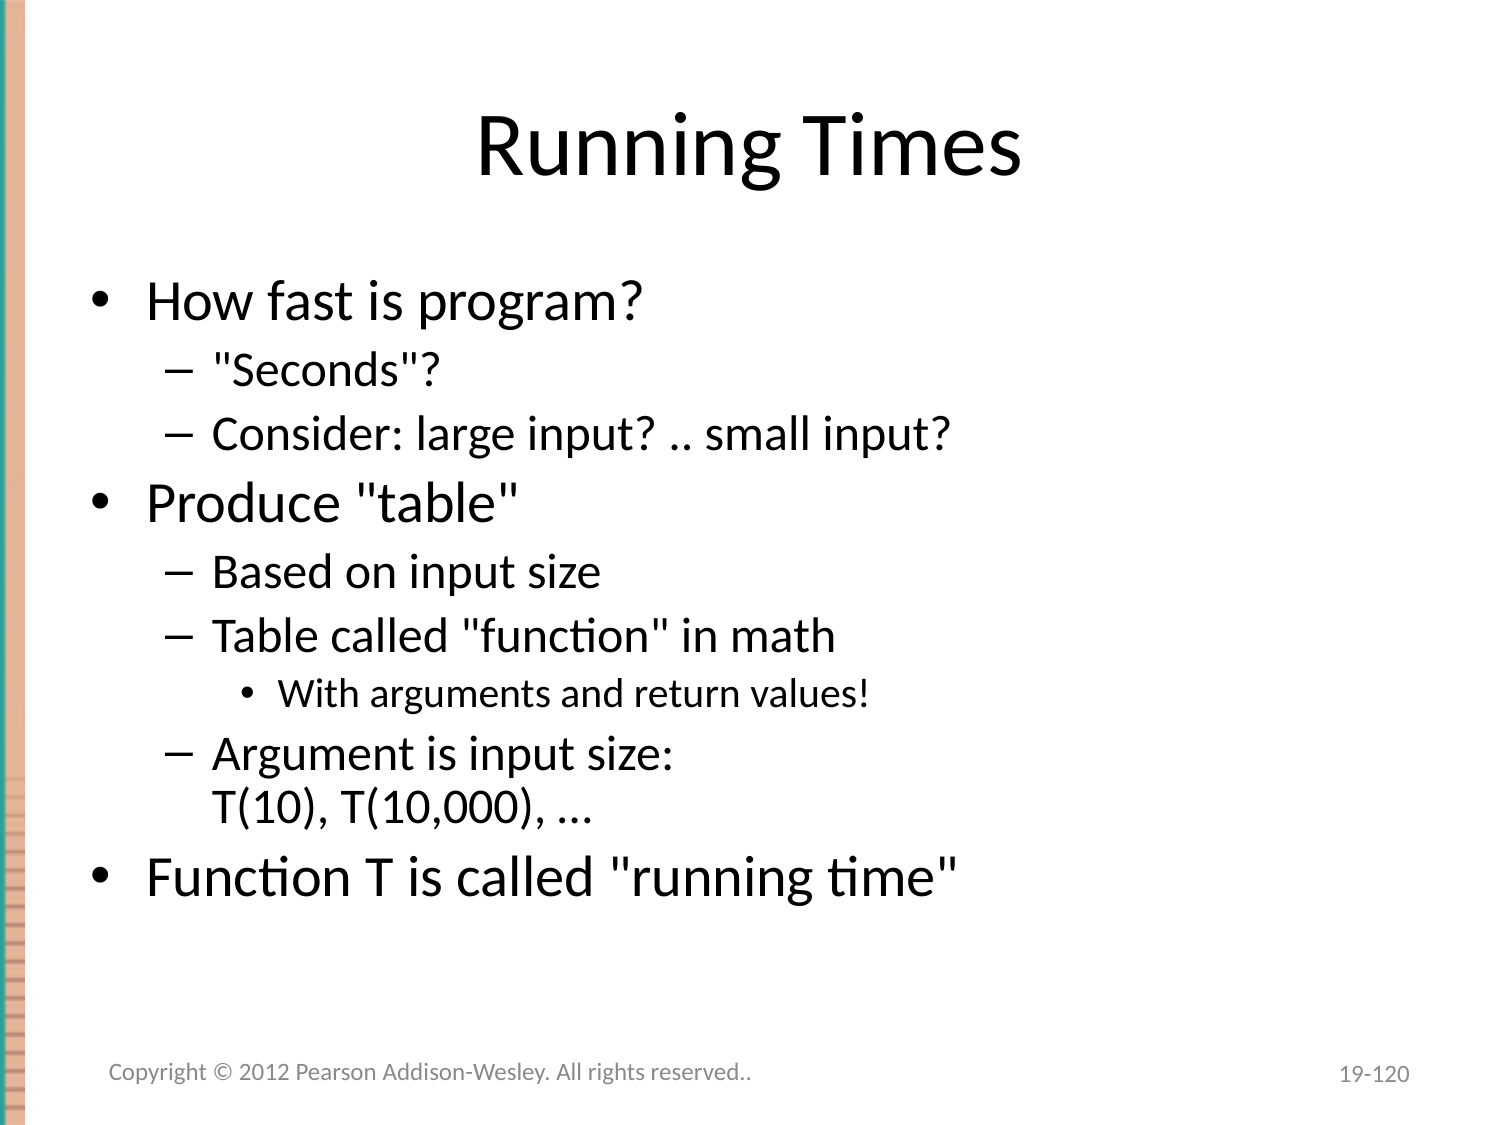

# Running Times
How fast is program?
"Seconds"?
Consider: large input? .. small input?
Produce "table"
Based on input size
Table called "function" in math
With arguments and return values!
Argument is input size:
T(10), T(10,000), …
Function T is called "running time"
Copyright © 2012 Pearson Addison-Wesley. All rights reserved..
19-120